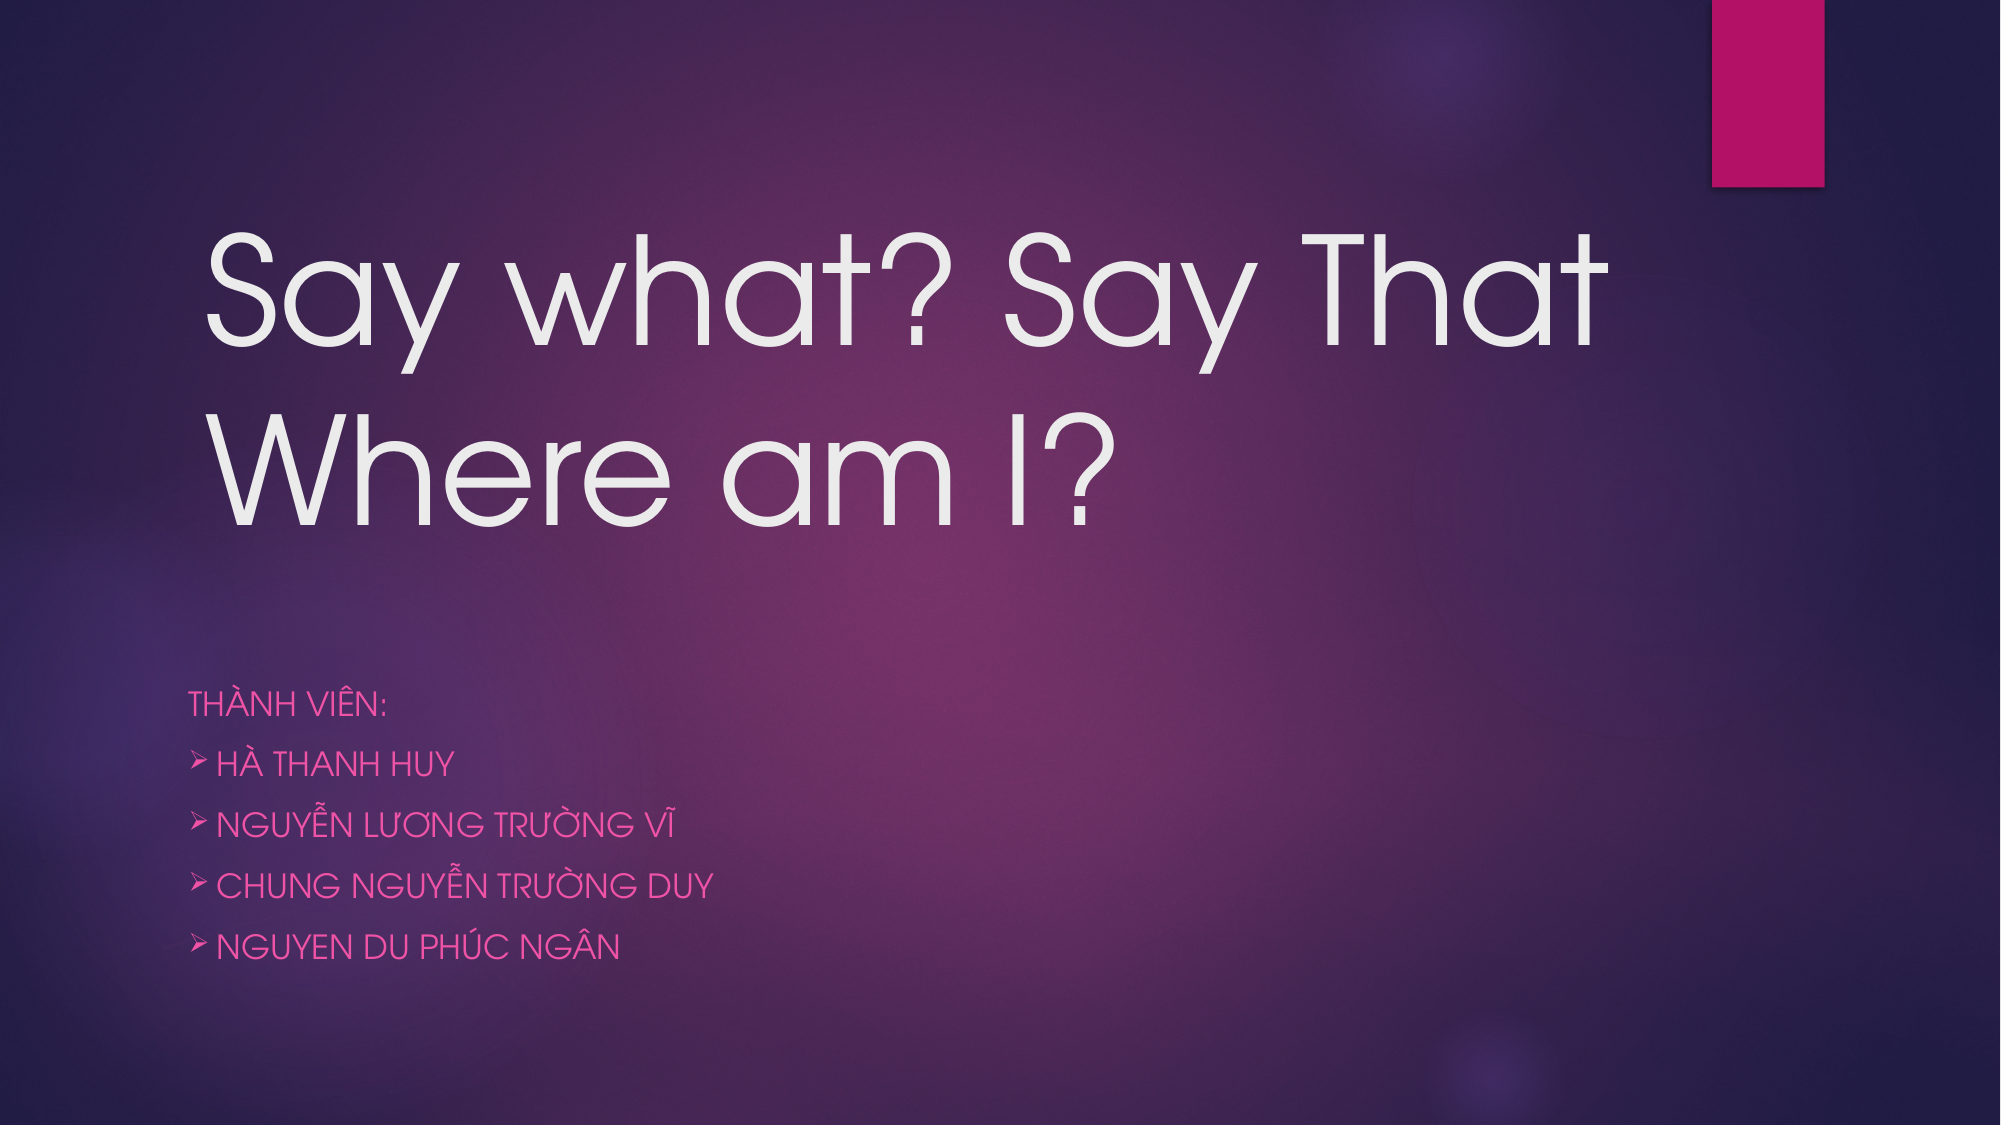

# Say what? Say That Where am I?
Thành viên:
Hà Thanh Huy
Nguyễn Lương Trường vĩ
Chung nguyễn trường duy
Nguyen du phúc ngân